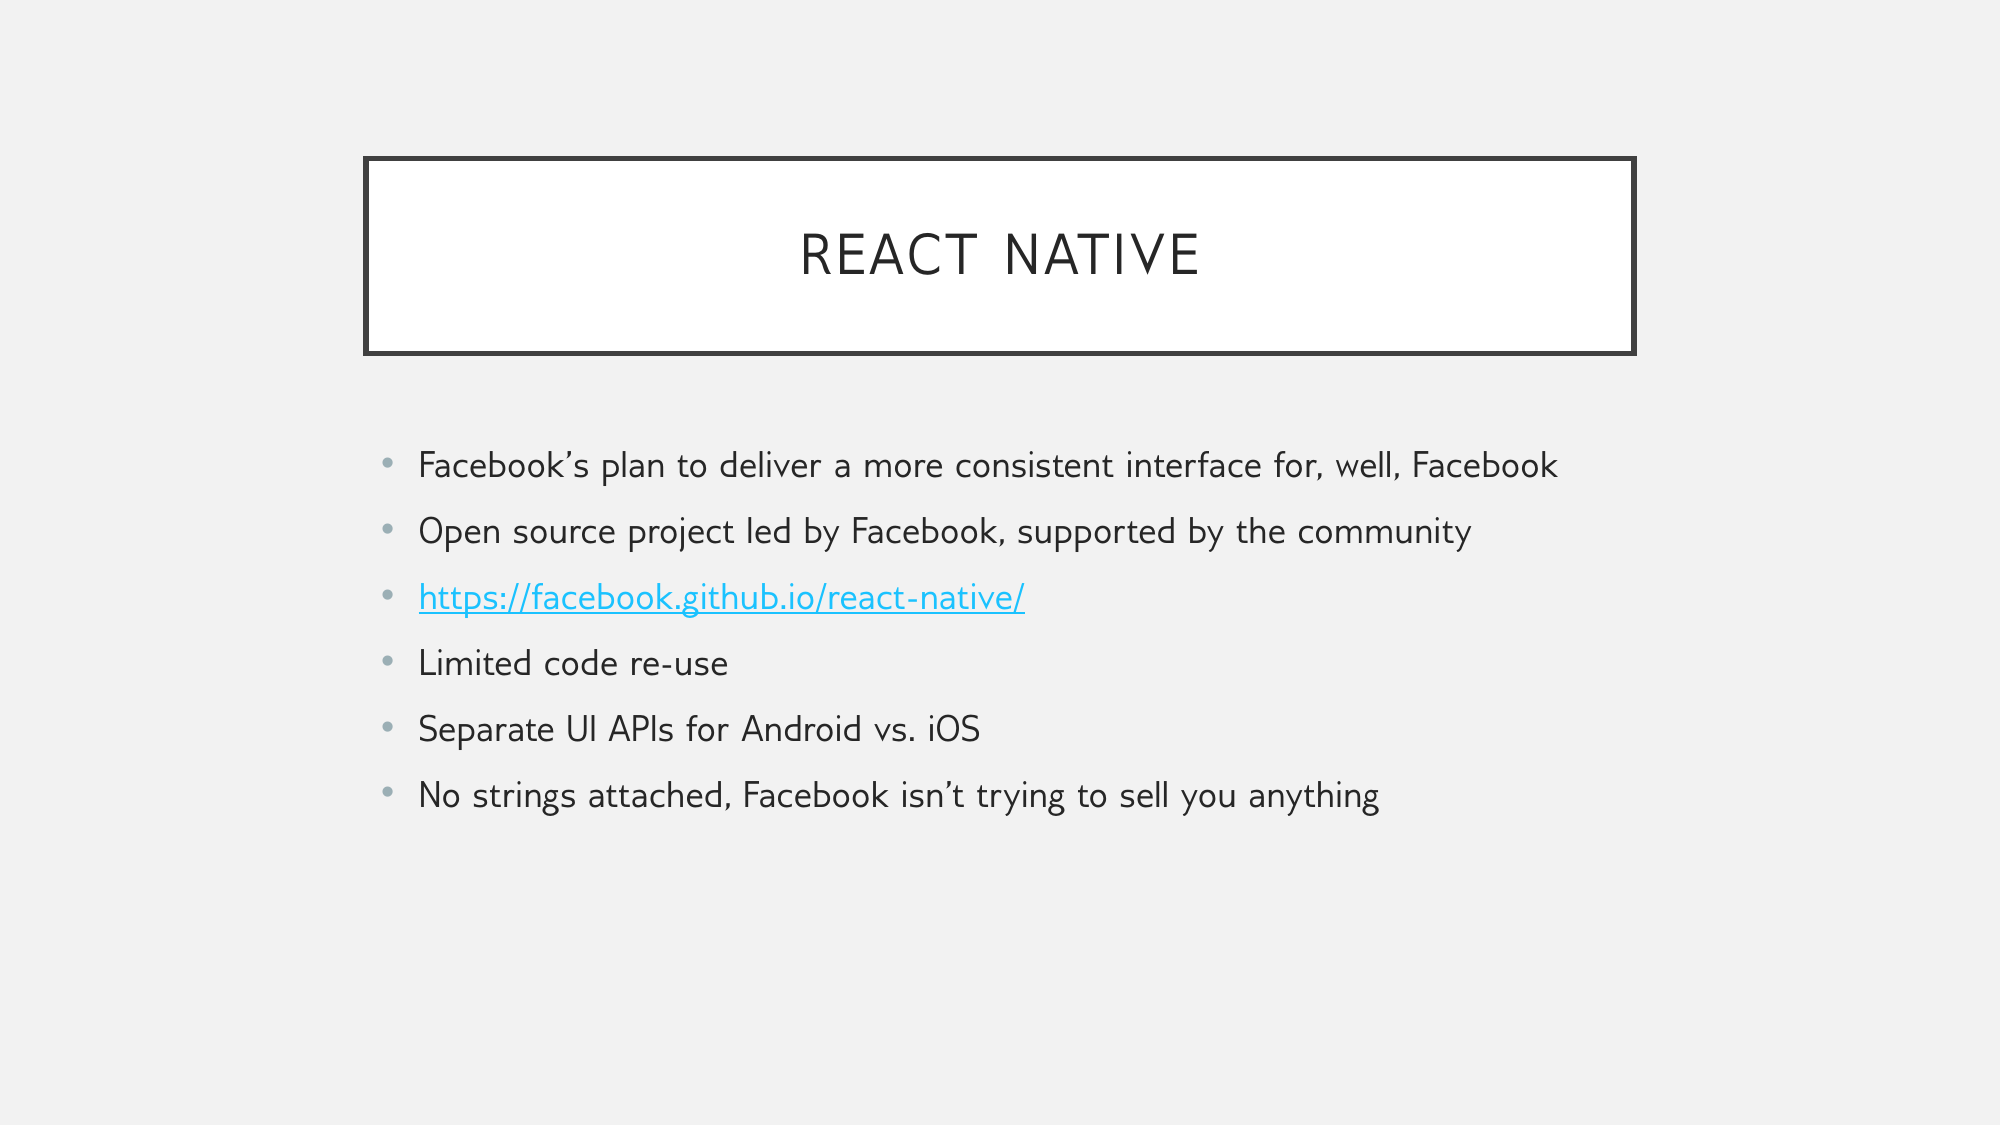

# React Native
Facebook’s plan to deliver a more consistent interface for, well, Facebook
Open source project led by Facebook, supported by the community
https://facebook.github.io/react-native/
Limited code re-use
Separate UI APIs for Android vs. iOS
No strings attached, Facebook isn’t trying to sell you anything